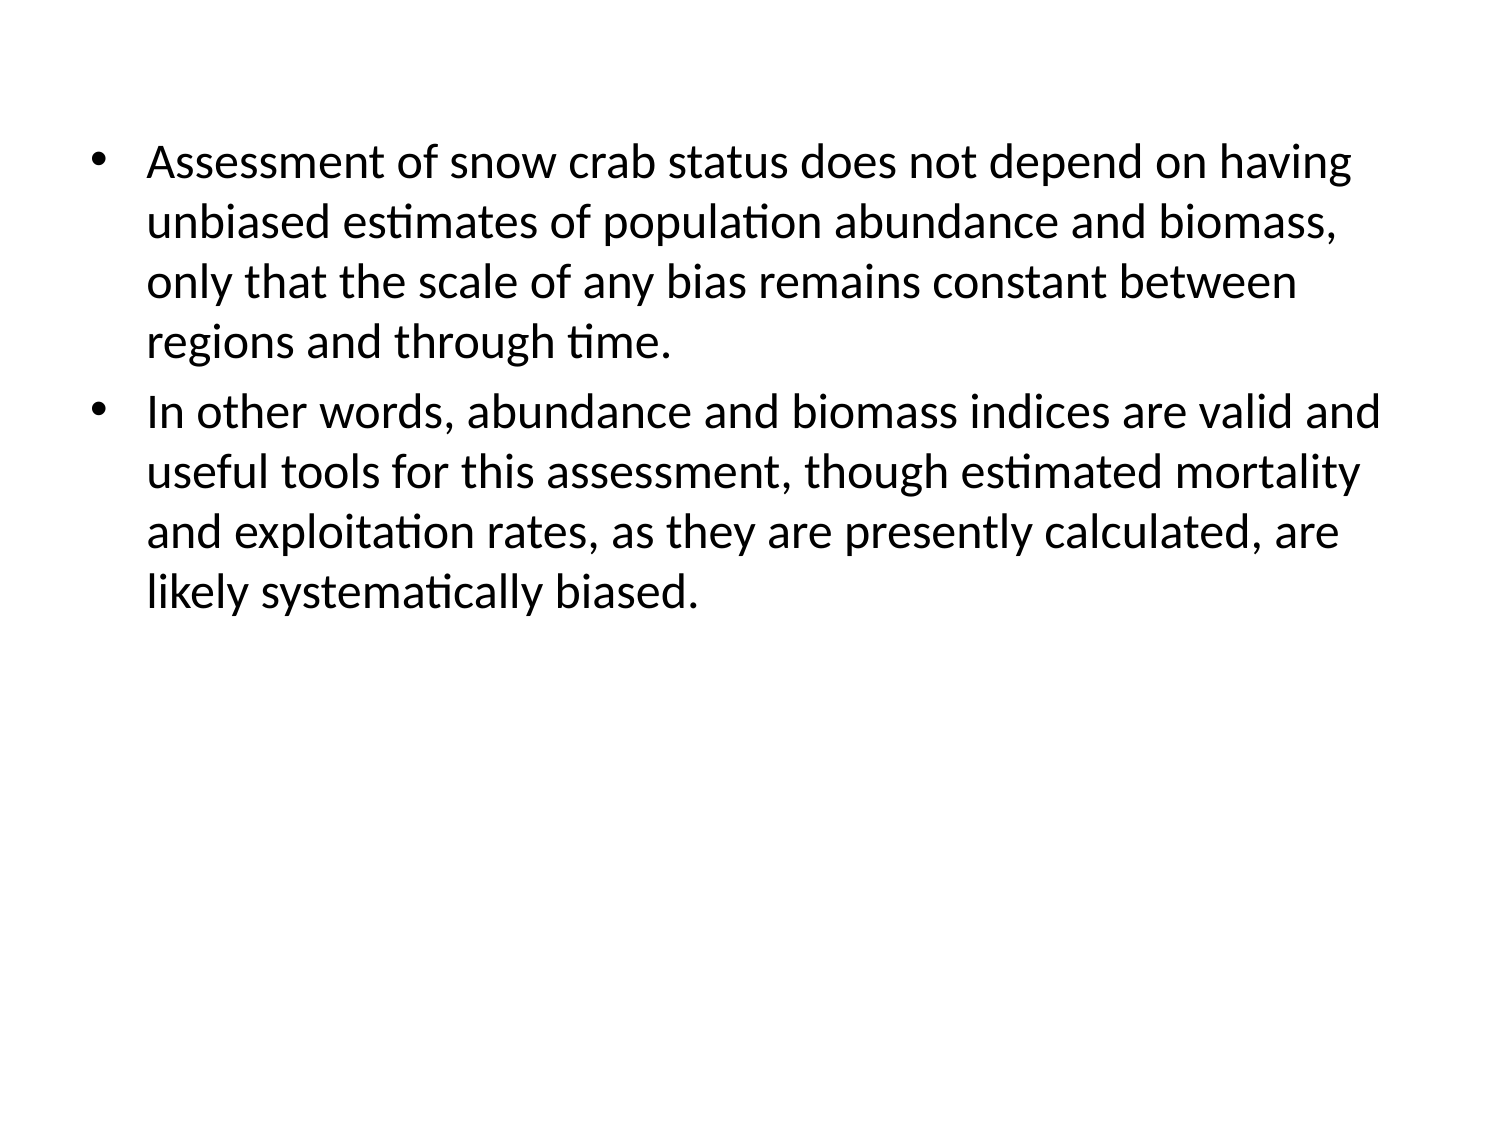

Assessment of snow crab status does not depend on having unbiased estimates of population abundance and biomass, only that the scale of any bias remains constant between regions and through time.
In other words, abundance and biomass indices are valid and useful tools for this assessment, though estimated mortality and exploitation rates, as they are presently calculated, are likely systematically biased.